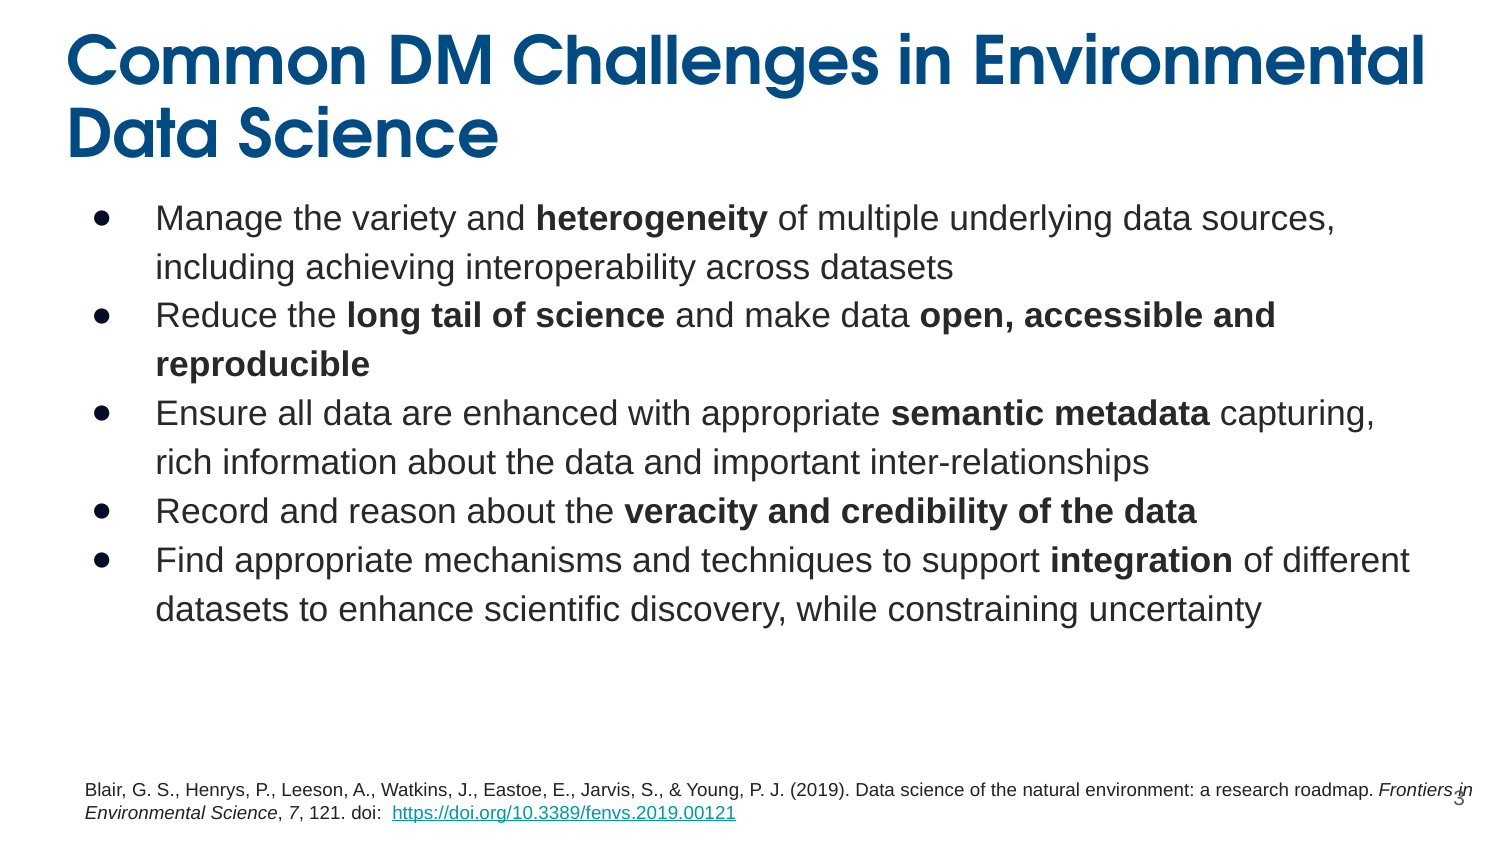

Common DM Challenges in Environmental Data Science
Manage the variety and heterogeneity of multiple underlying data sources, including achieving interoperability across datasets
Reduce the long tail of science and make data open, accessible and reproducible
Ensure all data are enhanced with appropriate semantic metadata capturing, rich information about the data and important inter-relationships
Record and reason about the veracity and credibility of the data
Find appropriate mechanisms and techniques to support integration of different datasets to enhance scientific discovery, while constraining uncertainty
Blair, G. S., Henrys, P., Leeson, A., Watkins, J., Eastoe, E., Jarvis, S., & Young, P. J. (2019). Data science of the natural environment: a research roadmap. Frontiers in Environmental Science, 7, 121. doi:  https://doi.org/10.3389/fenvs.2019.00121

3